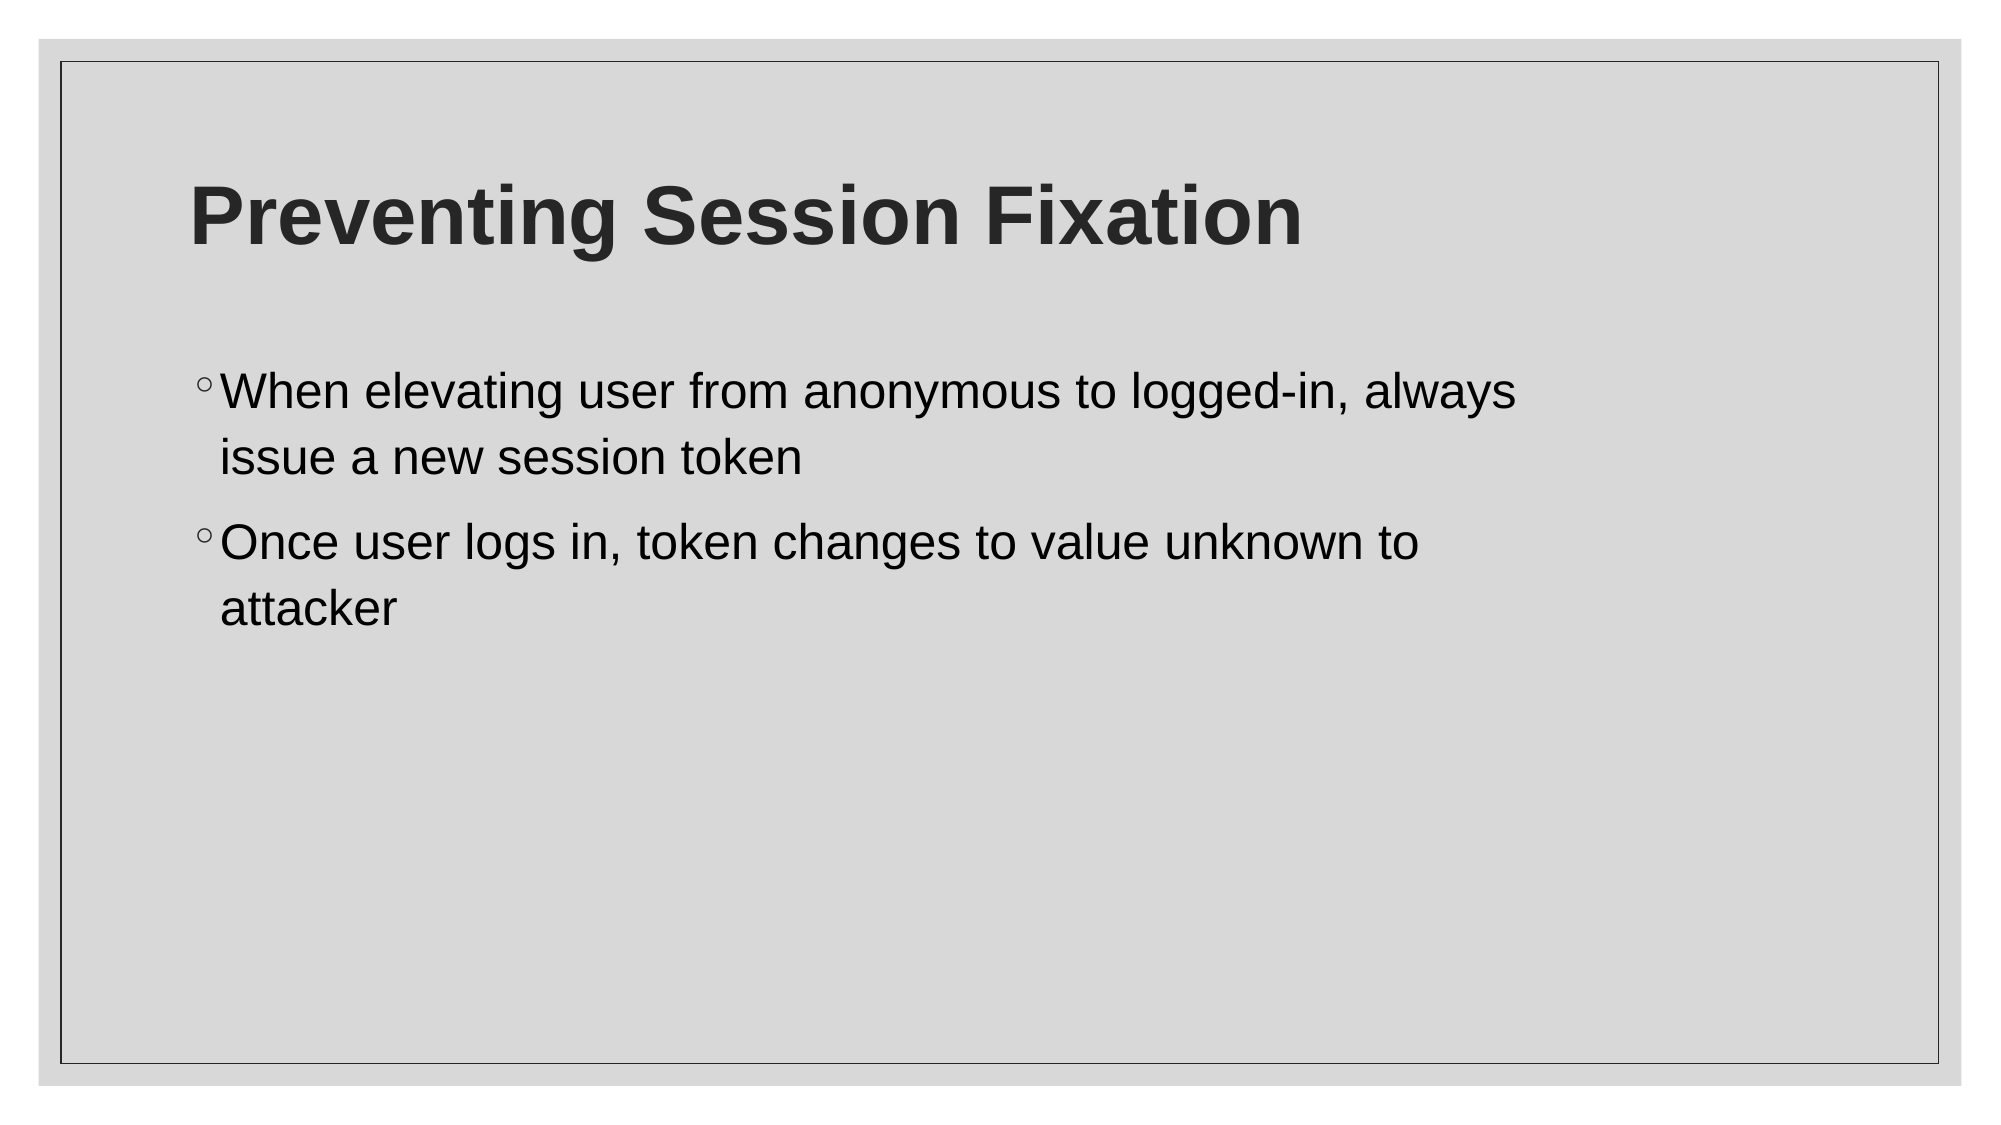

# Preventing Session Fixation
When elevating user from anonymous to logged-in, always issue a new session token
Once user logs in, token changes to value unknown to attacker